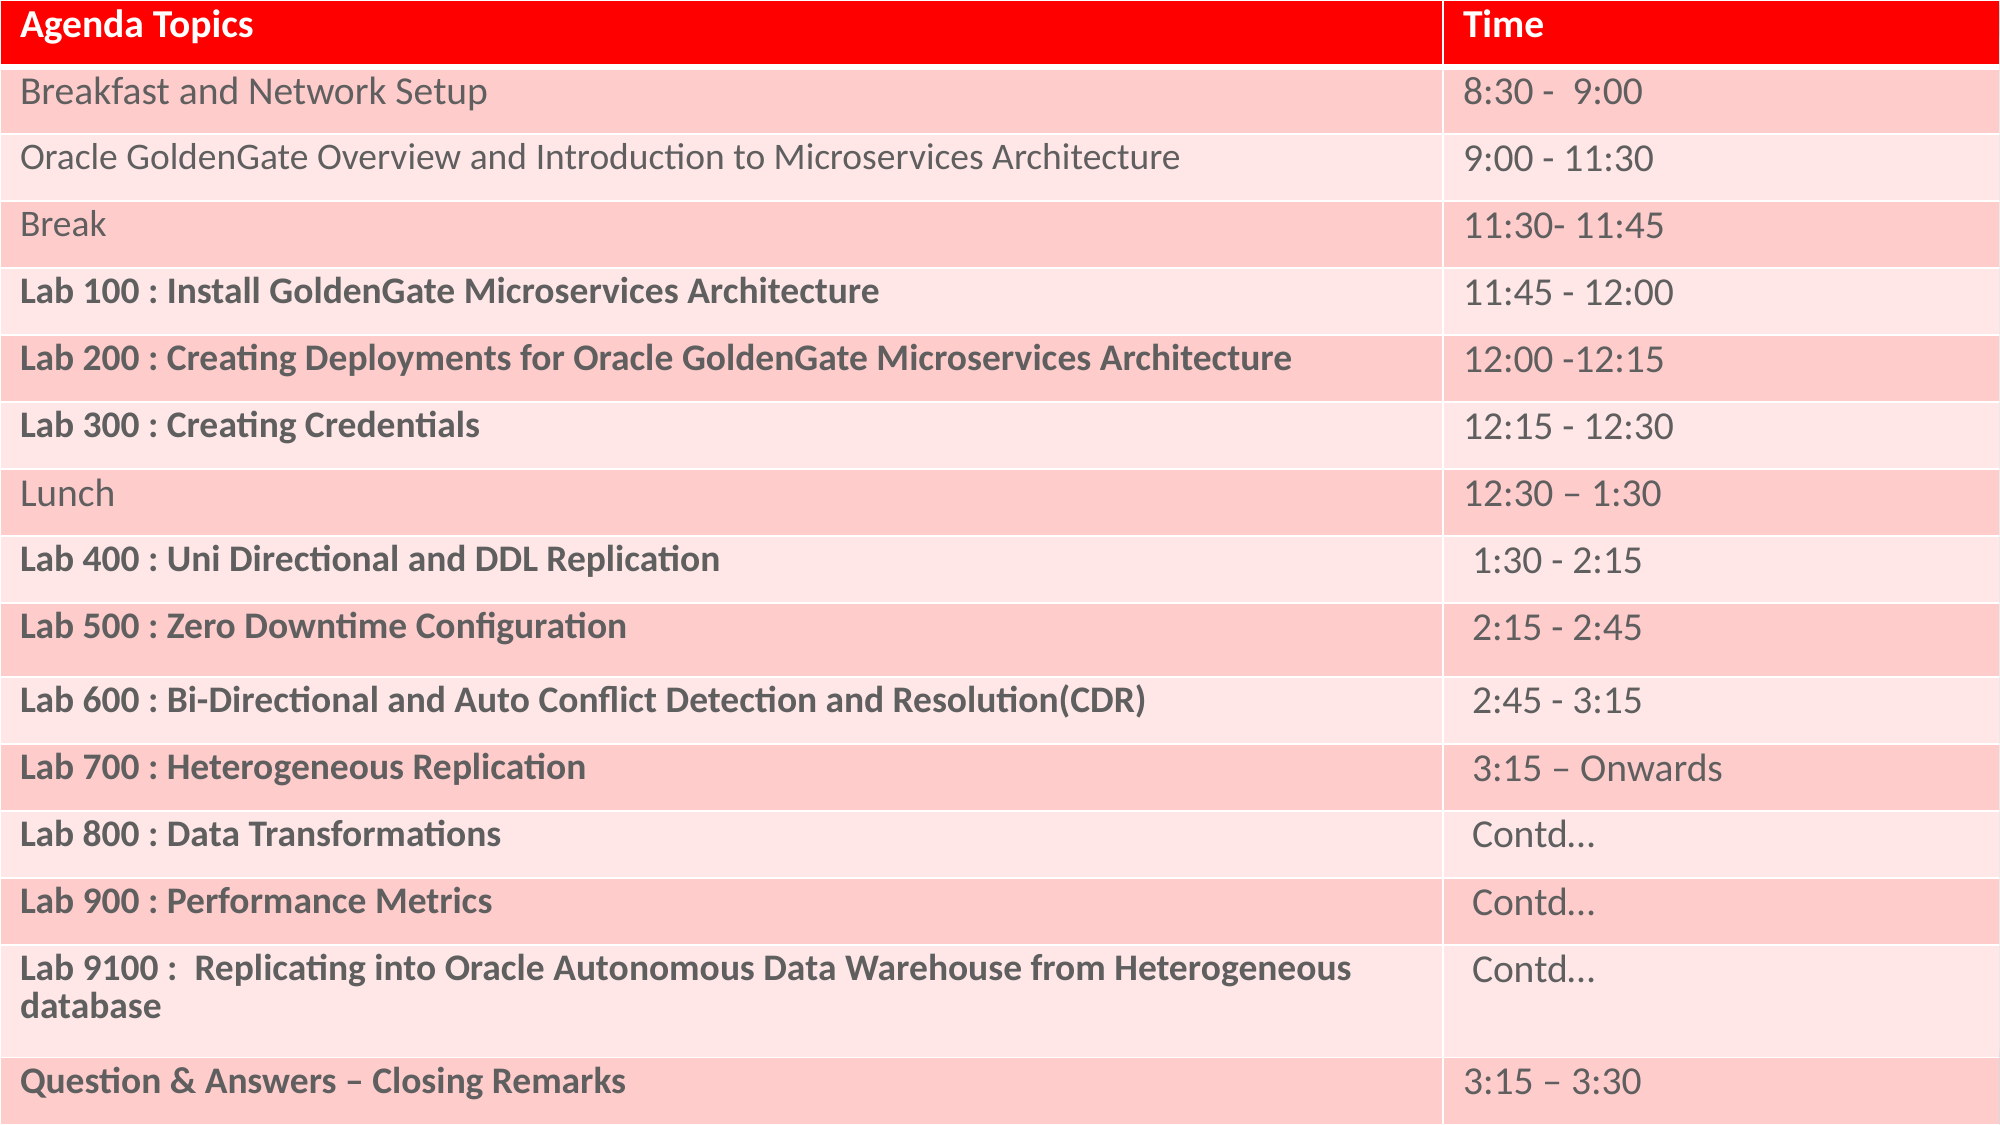

| Agenda Topics | Time |
| --- | --- |
| Breakfast and Network Setup | 8:30 - 9:00 |
| Oracle GoldenGate Overview and Introduction to Microservices Architecture | 9:00 - 11:30 |
| Break | 11:30- 11:45 |
| Lab 100 : Install GoldenGate Microservices Architecture | 11:45 - 12:00 |
| Lab 200 : Creating Deployments for Oracle GoldenGate Microservices Architecture | 12:00 -12:15 |
| Lab 300 : Creating Credentials | 12:15 - 12:30 |
| Lunch | 12:30 – 1:30 |
| Lab 400 : Uni Directional and DDL Replication | 1:30 - 2:15 |
| Lab 500 : Zero Downtime Configuration | 2:15 - 2:45 |
| Lab 600 : Bi-Directional and Auto Conflict Detection and Resolution(CDR) | 2:45 - 3:15 |
| Lab 700 : Heterogeneous Replication | 3:15 – Onwards |
| Lab 800 : Data Transformations | Contd… |
| Lab 900 : Performance Metrics | Contd… |
| Lab 9100 :  Replicating into Oracle Autonomous Data Warehouse from Heterogeneous database | Contd… |
| Question & Answers – Closing Remarks | 3:15 – 3:30 |